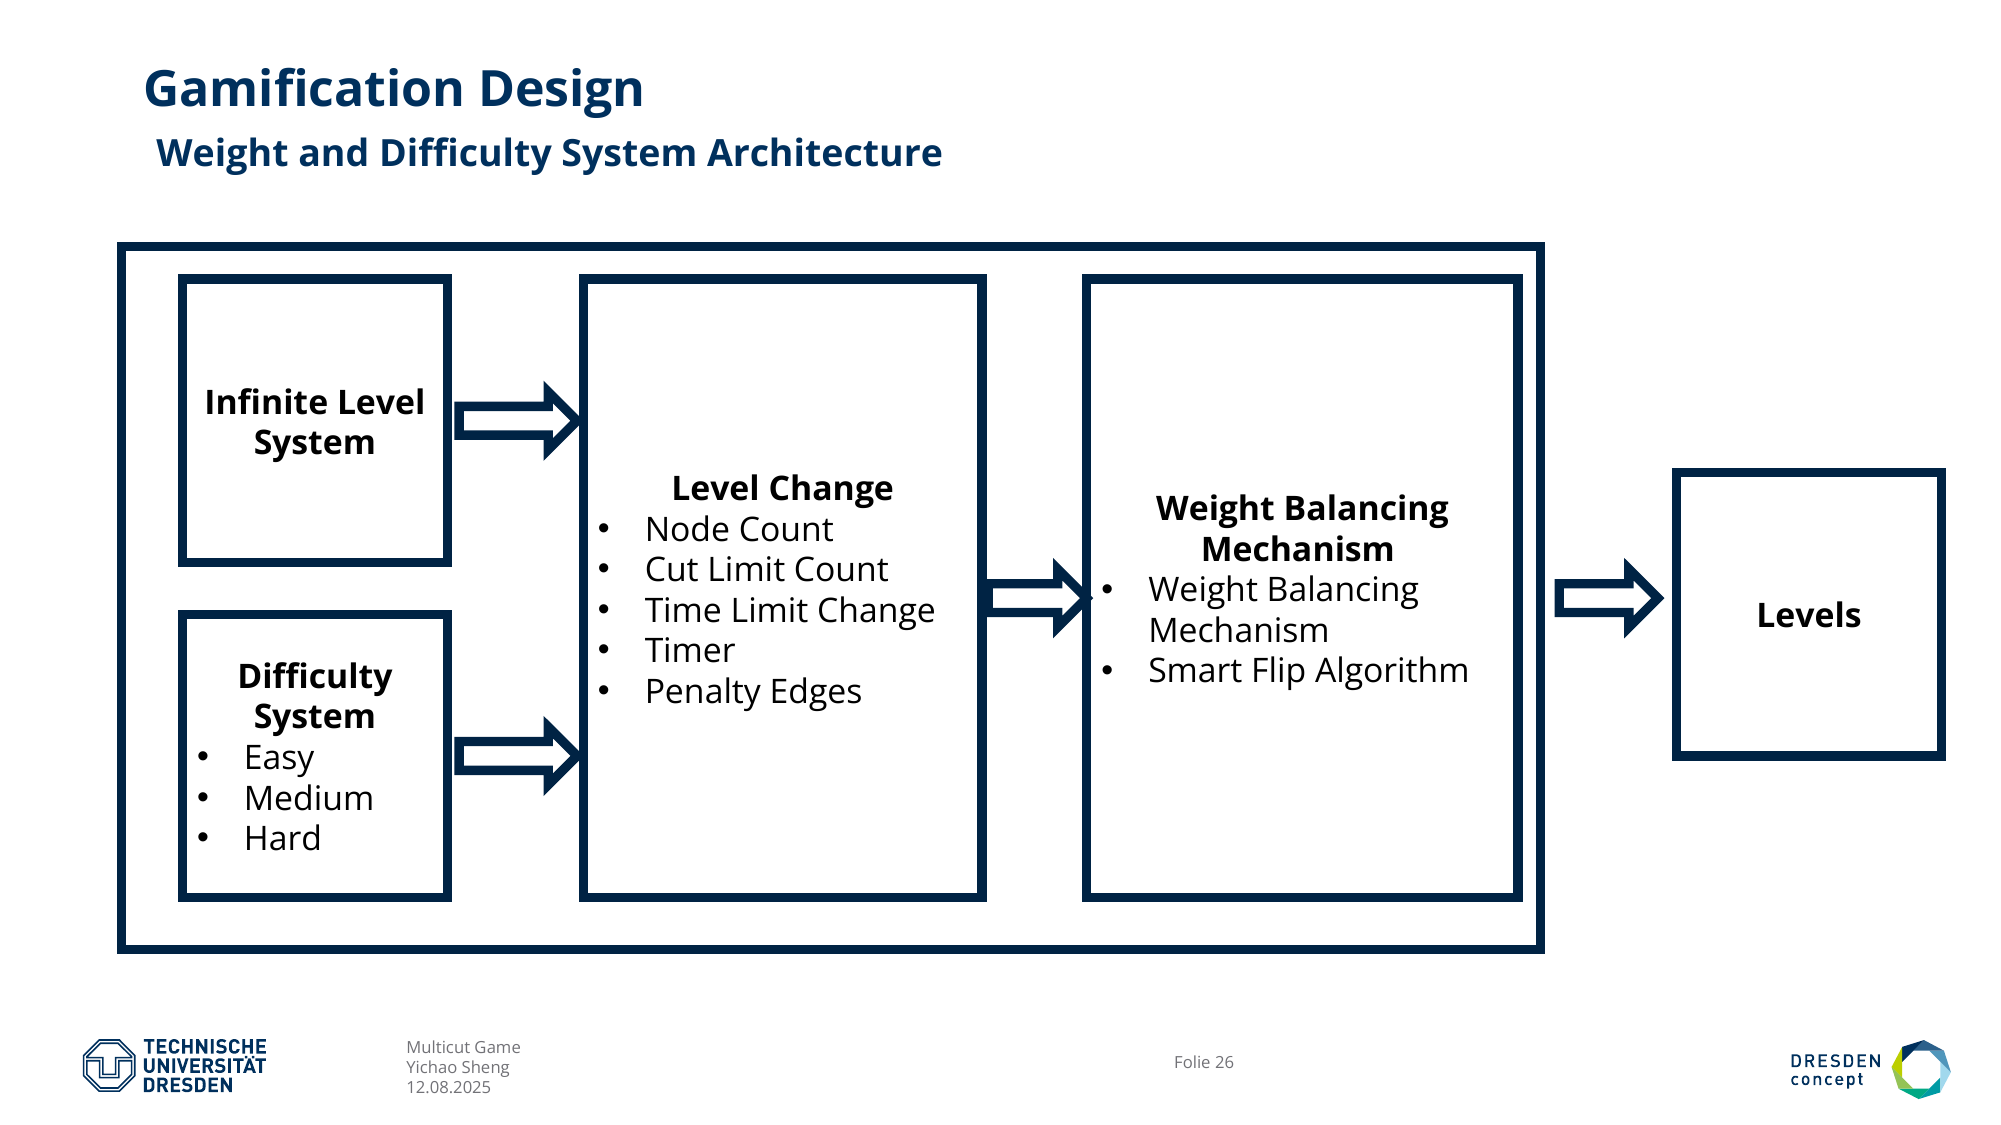

# Gamification Design Weight and Difficulty System Architecture

Level Change
Node Count
Cut Limit Count
Time Limit Change
Timer
Penalty Edges
Weight Balancing Mechanism
Weight Balancing Mechanism
Smart Flip Algorithm
Infinite Level System

Levels

Difficulty System
Easy
Medium
Hard